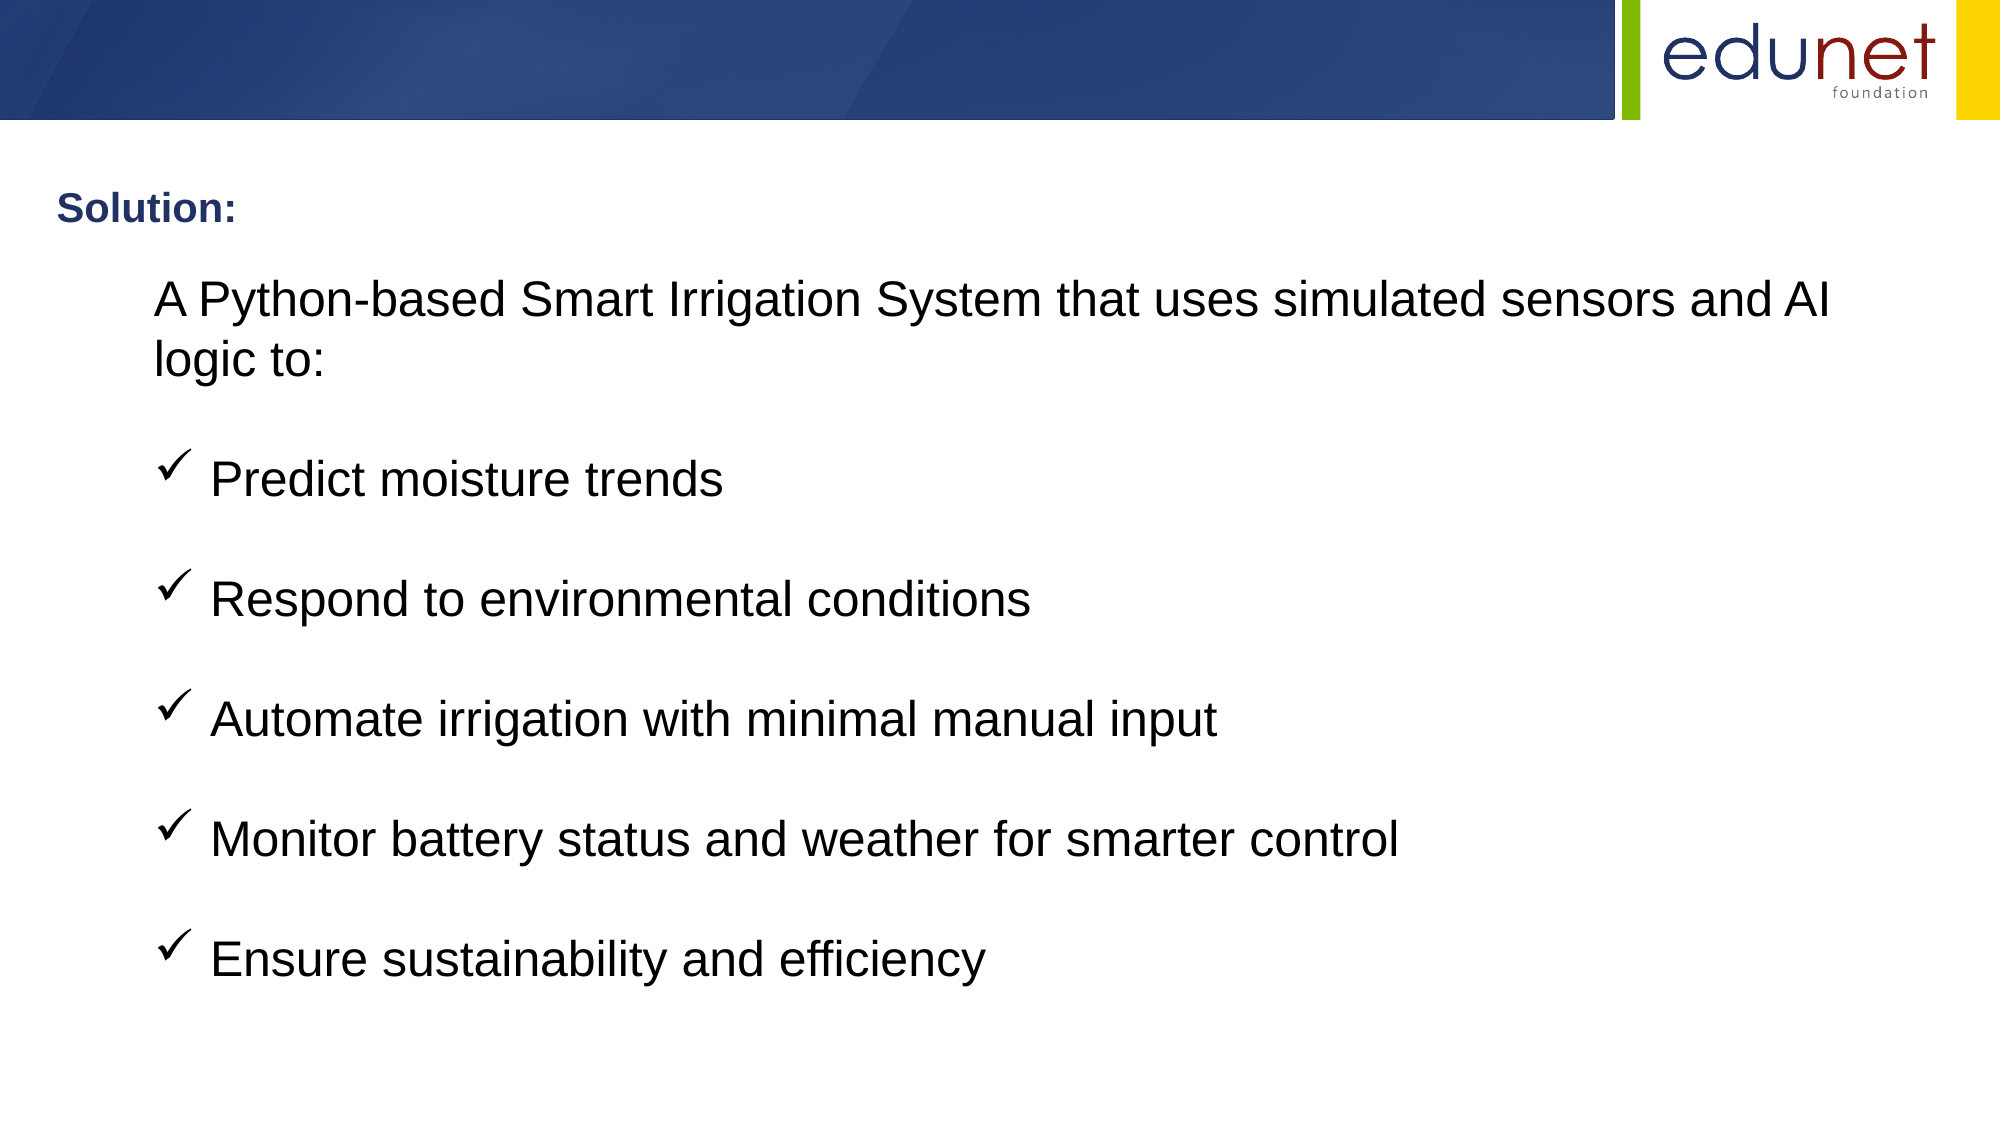

Solution:
A Python-based Smart Irrigation System that uses simulated sensors and AI logic to:

Predict moisture trends

Respond to environmental conditions

Automate irrigation with minimal manual input

Monitor battery status and weather for smarter control

Ensure sustainability and efficiency